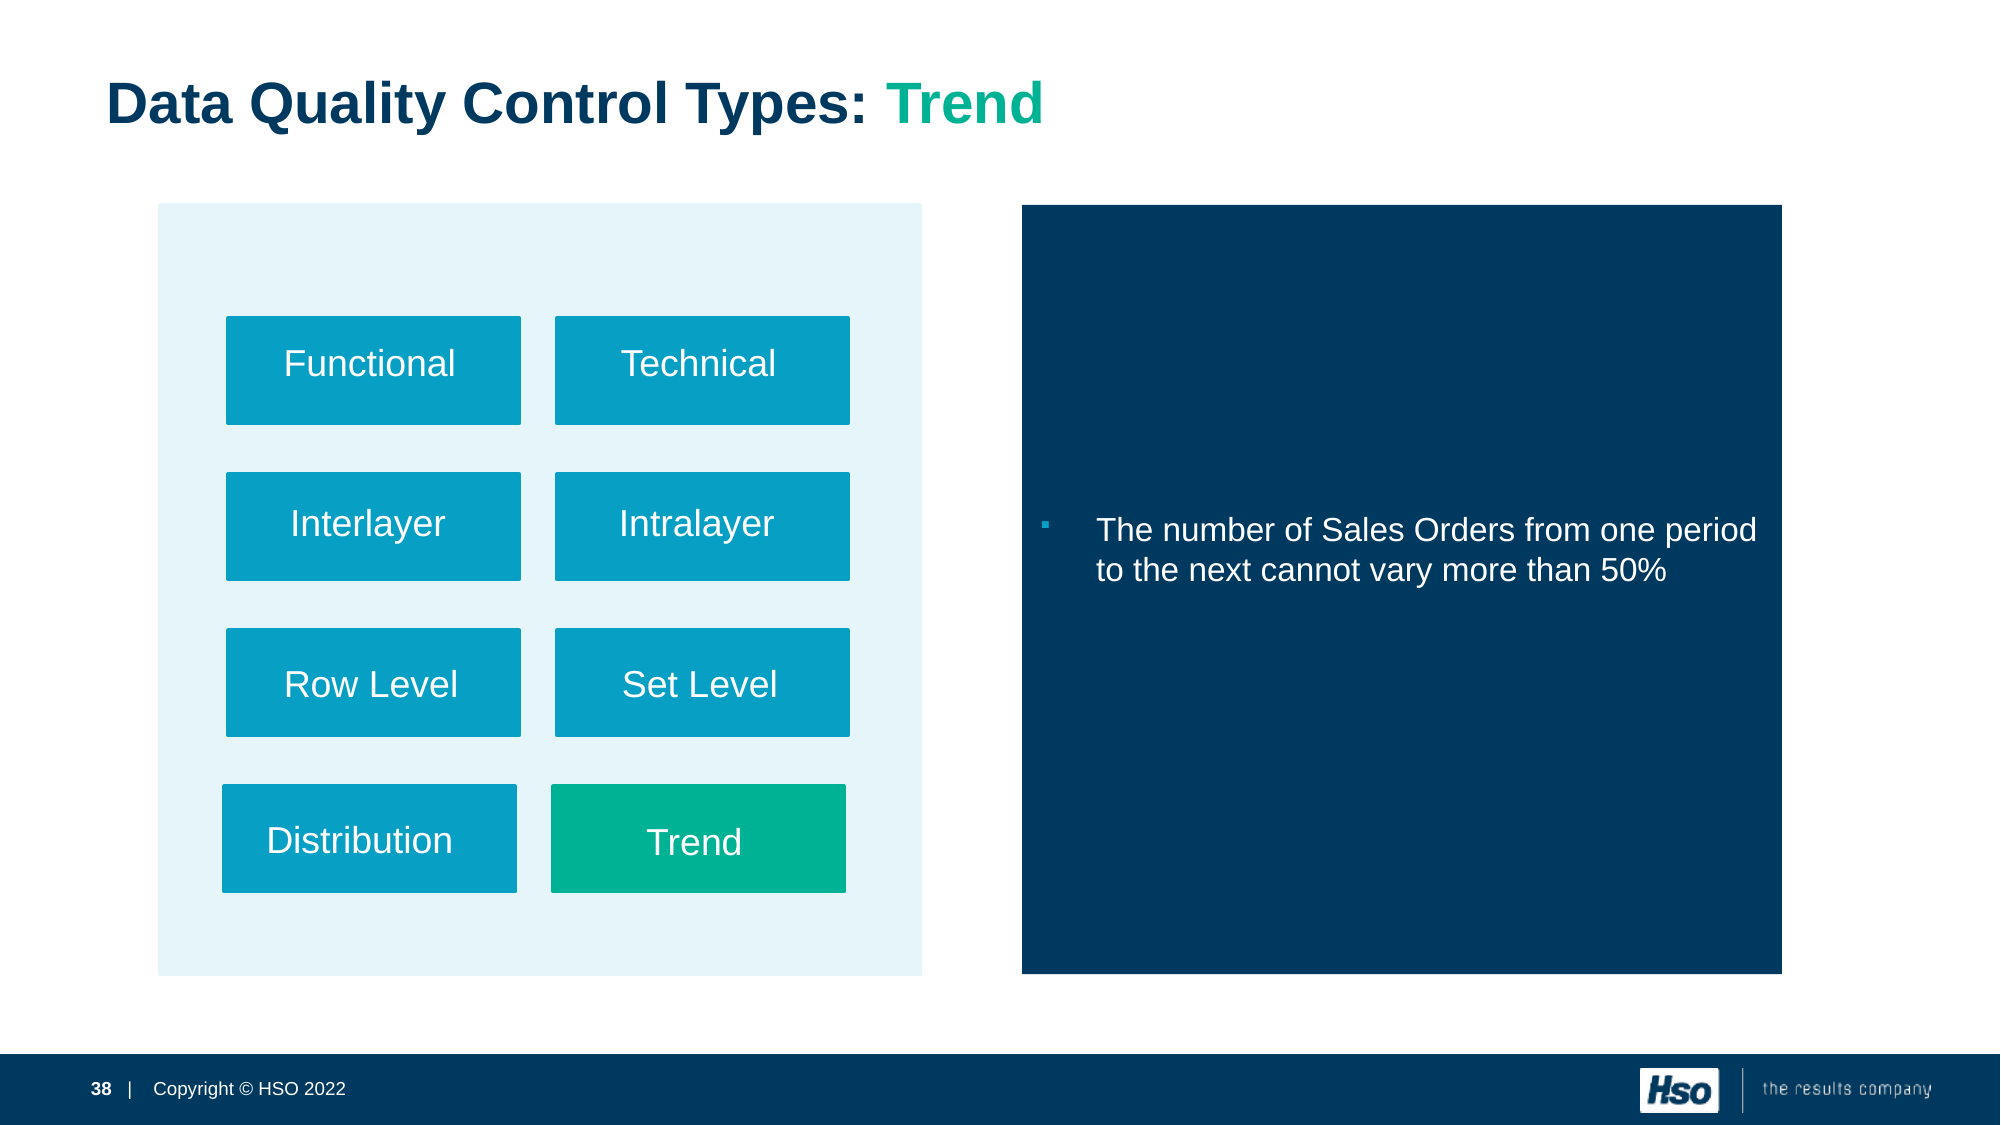

# Data Quality Control Types: Trend

Row Level
Functional
Interlayer
Distribution

Set Level
Technical
Intralayer
Trend

The number of Sales Orders from one period to the next cannot vary more than 50%